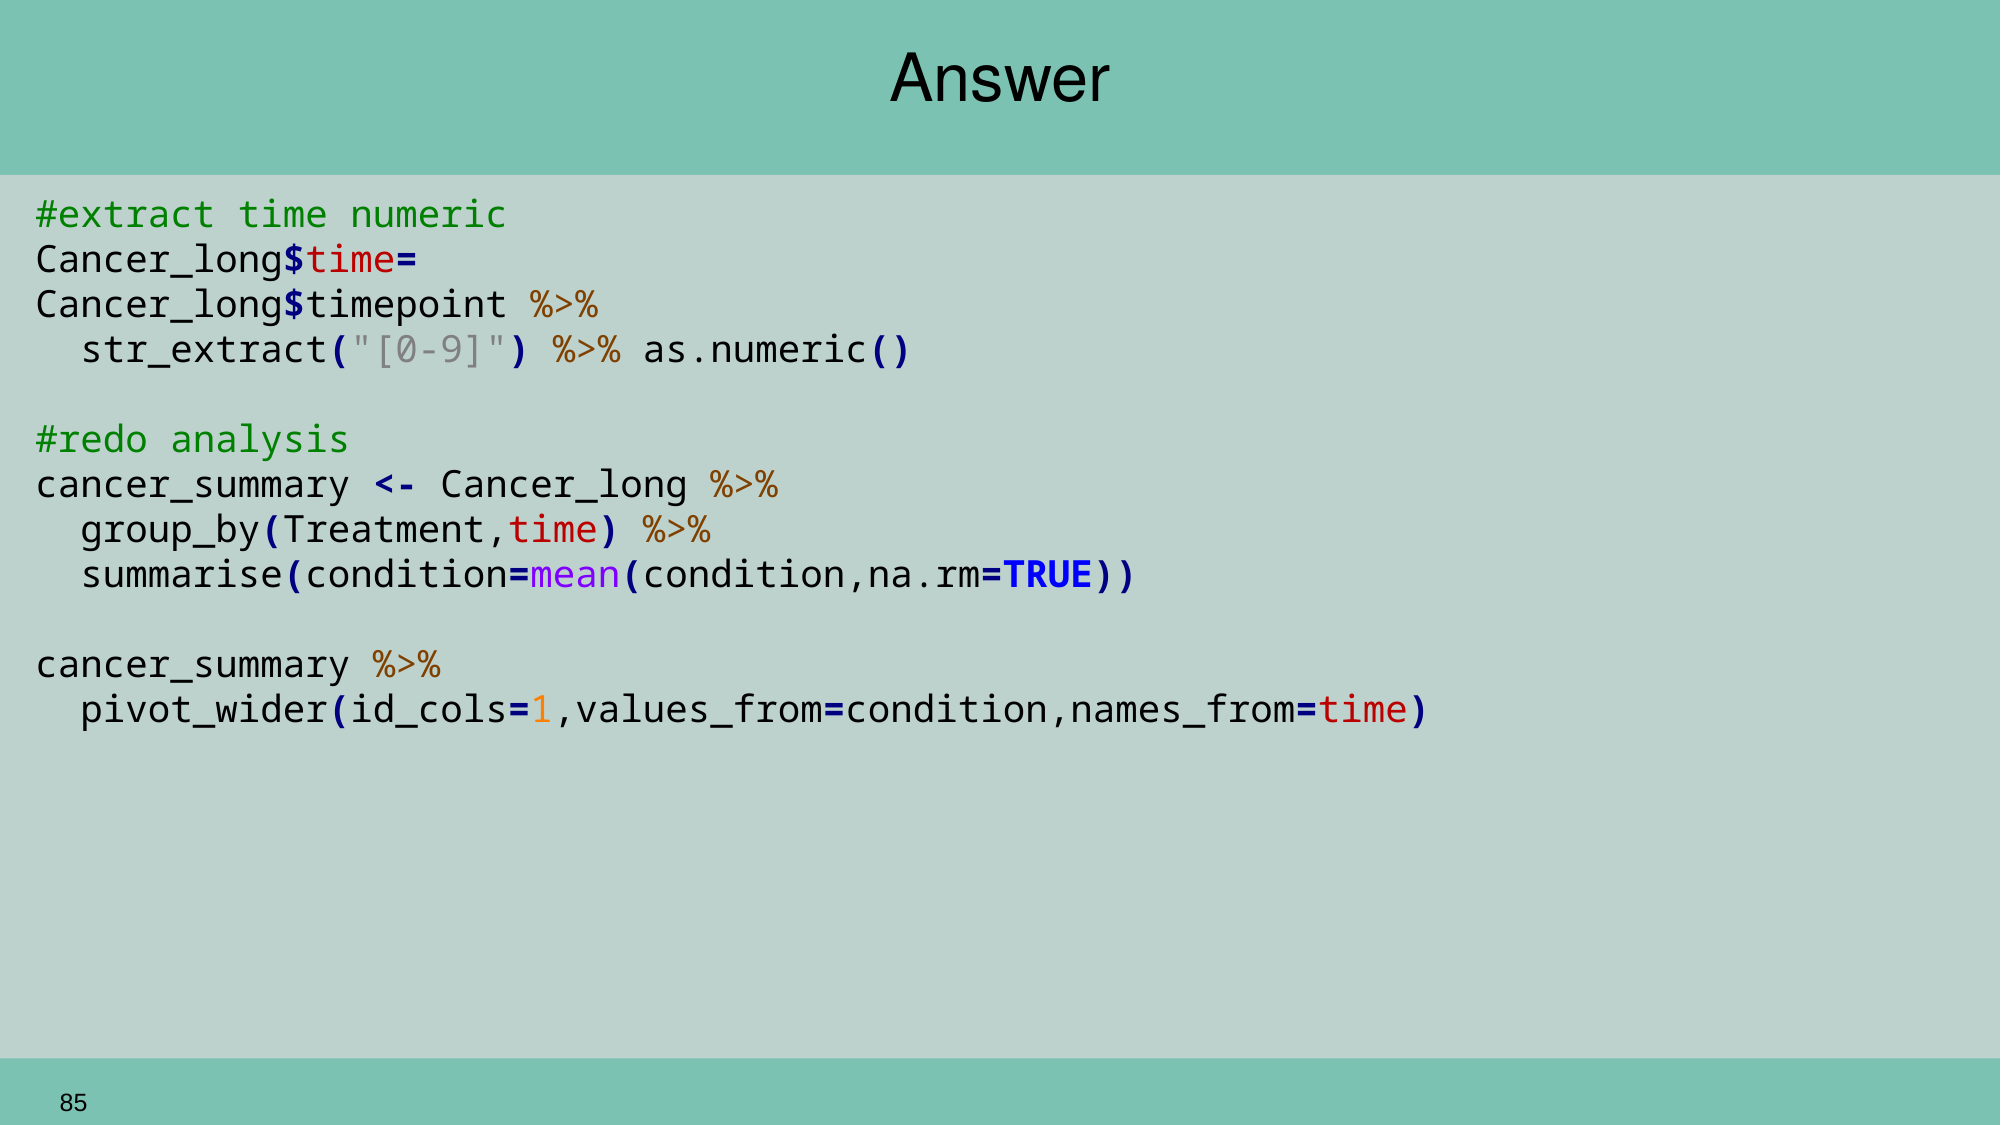

# Answer
#extract time numeric
Cancer_long$time=
Cancer_long$timepoint %>%
  str_extract("[0-9]") %>% as.numeric()

#redo analysis
cancer_summary <- Cancer_long %>%
  group_by(Treatment,time) %>%
  summarise(condition=mean(condition,na.rm=TRUE))

cancer_summary %>%
  pivot_wider(id_cols=1,values_from=condition,names_from=time)